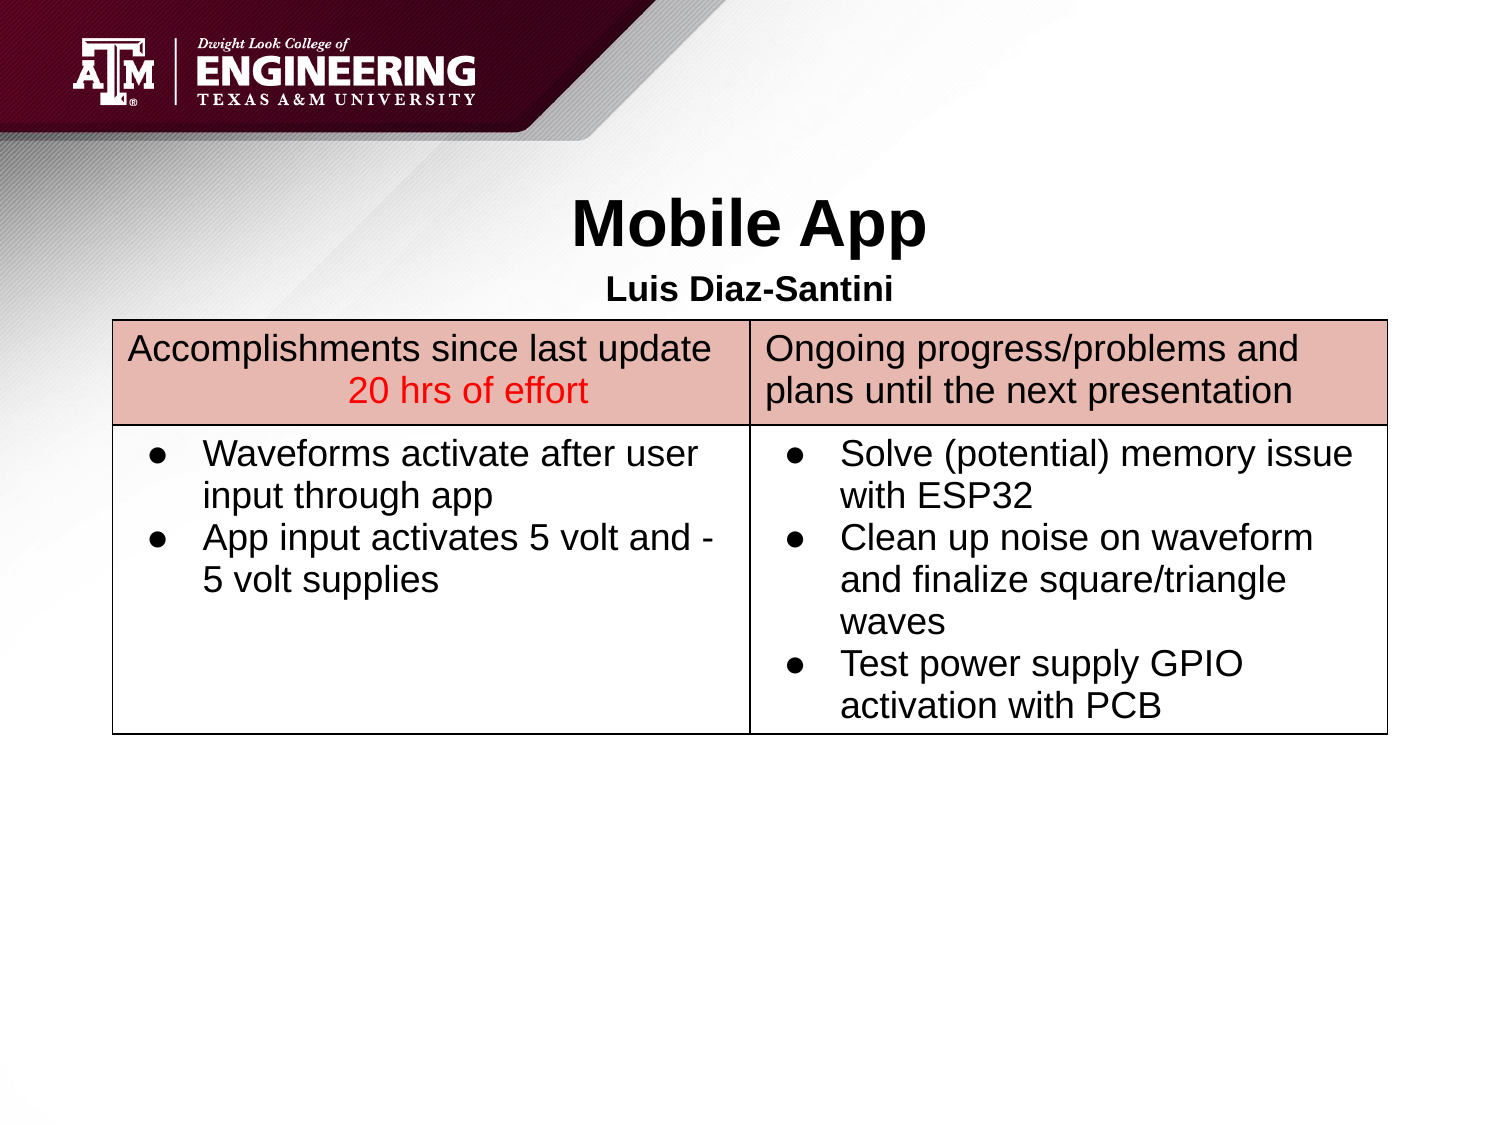

# Mobile App
Luis Diaz-Santini
| Accomplishments since last update 20 hrs of effort | Ongoing progress/problems and plans until the next presentation |
| --- | --- |
| Waveforms activate after user input through app App input activates 5 volt and -5 volt supplies | Solve (potential) memory issue with ESP32 Clean up noise on waveform and finalize square/triangle waves Test power supply GPIO activation with PCB |